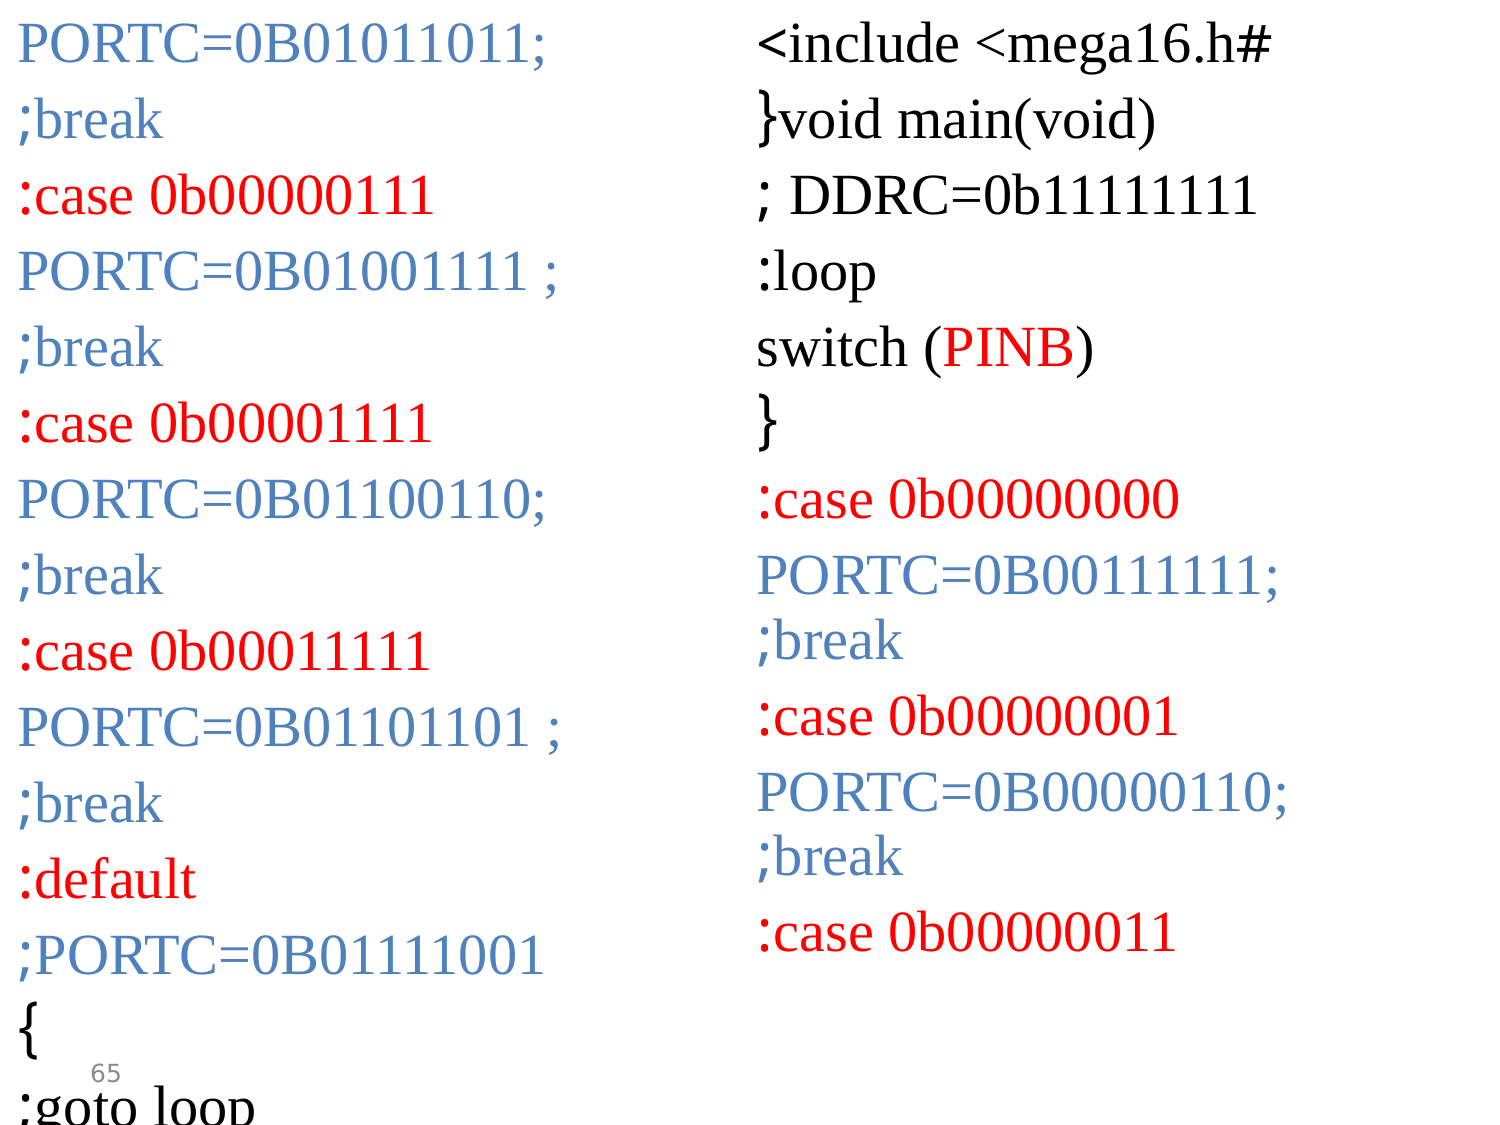

| PORTC=0B01011011; break; case 0b00000111: PORTC=0B01001111 ; break; case 0b00001111: PORTC=0B01100110; break; case 0b00011111: PORTC=0B01101101 ; break; default: PORTC=0B01111001; } goto loop; } | #include <mega16.h> void main(void){ DDRC=0b11111111 ; loop: switch (PINB) { case 0b00000000: PORTC=0B00111111; break; case 0b00000001: PORTC=0B00000110; break; case 0b00000011: |
| --- | --- |
65